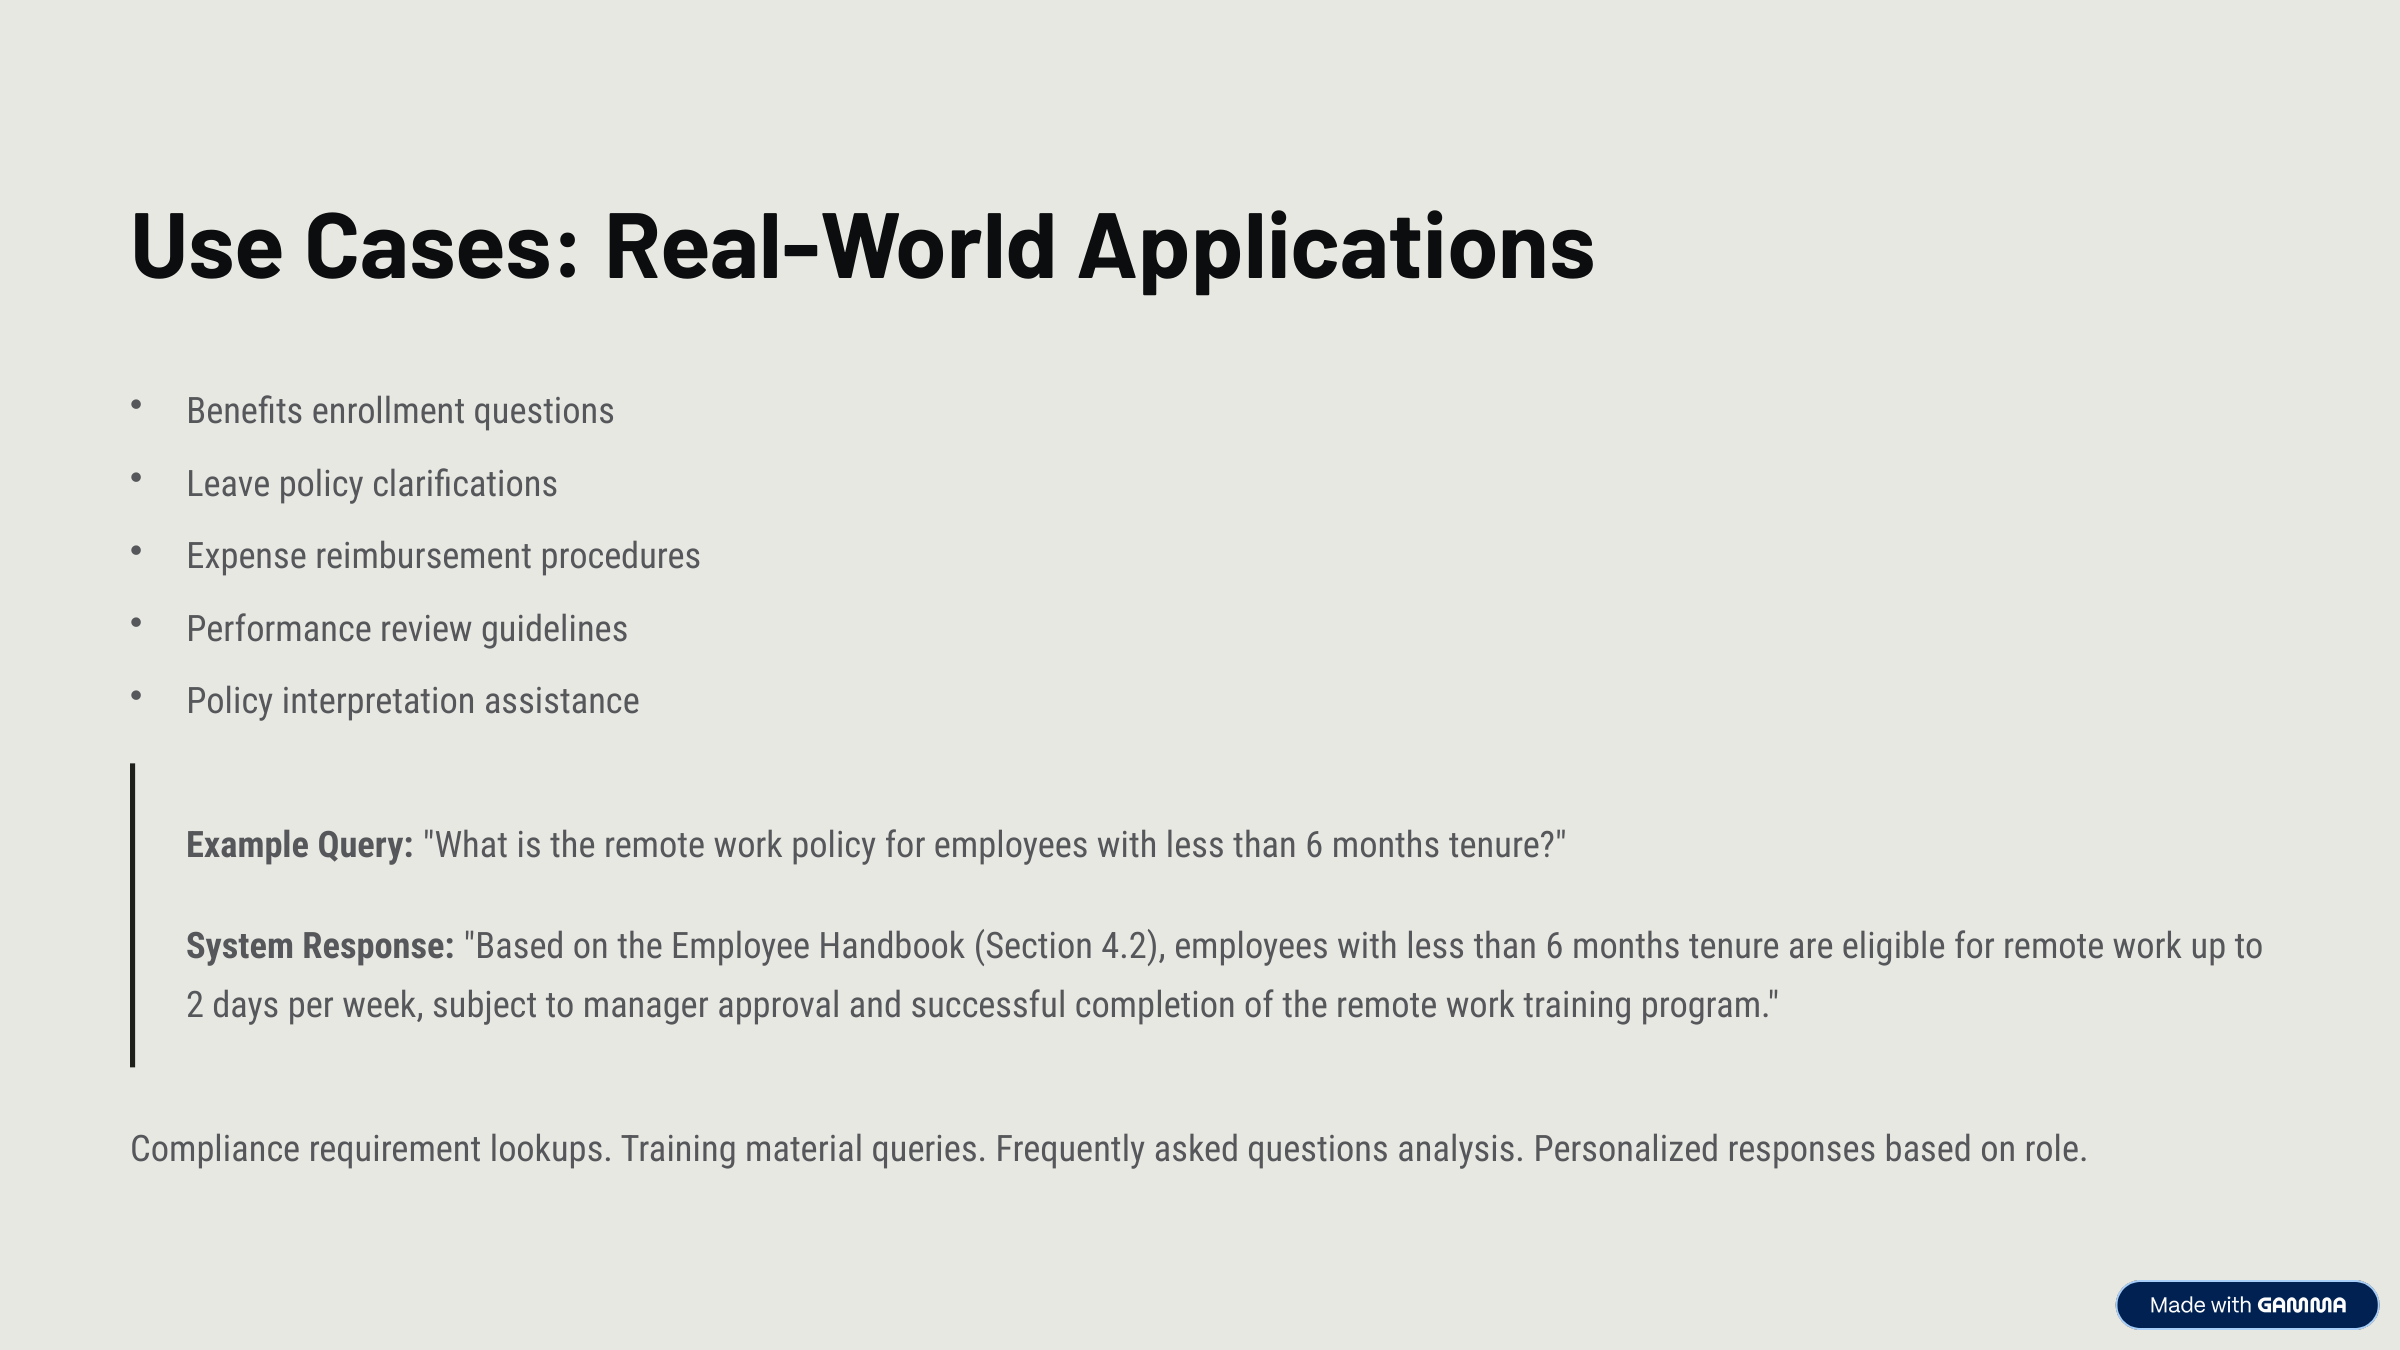

Use Cases: Real-World Applications
Benefits enrollment questions
Leave policy clarifications
Expense reimbursement procedures
Performance review guidelines
Policy interpretation assistance

Example Query: "What is the remote work policy for employees with less than 6 months tenure?"
System Response: "Based on the Employee Handbook (Section 4.2), employees with less than 6 months tenure are eligible for remote work up to 2 days per week, subject to manager approval and successful completion of the remote work training program."
Compliance requirement lookups. Training material queries. Frequently asked questions analysis. Personalized responses based on role.